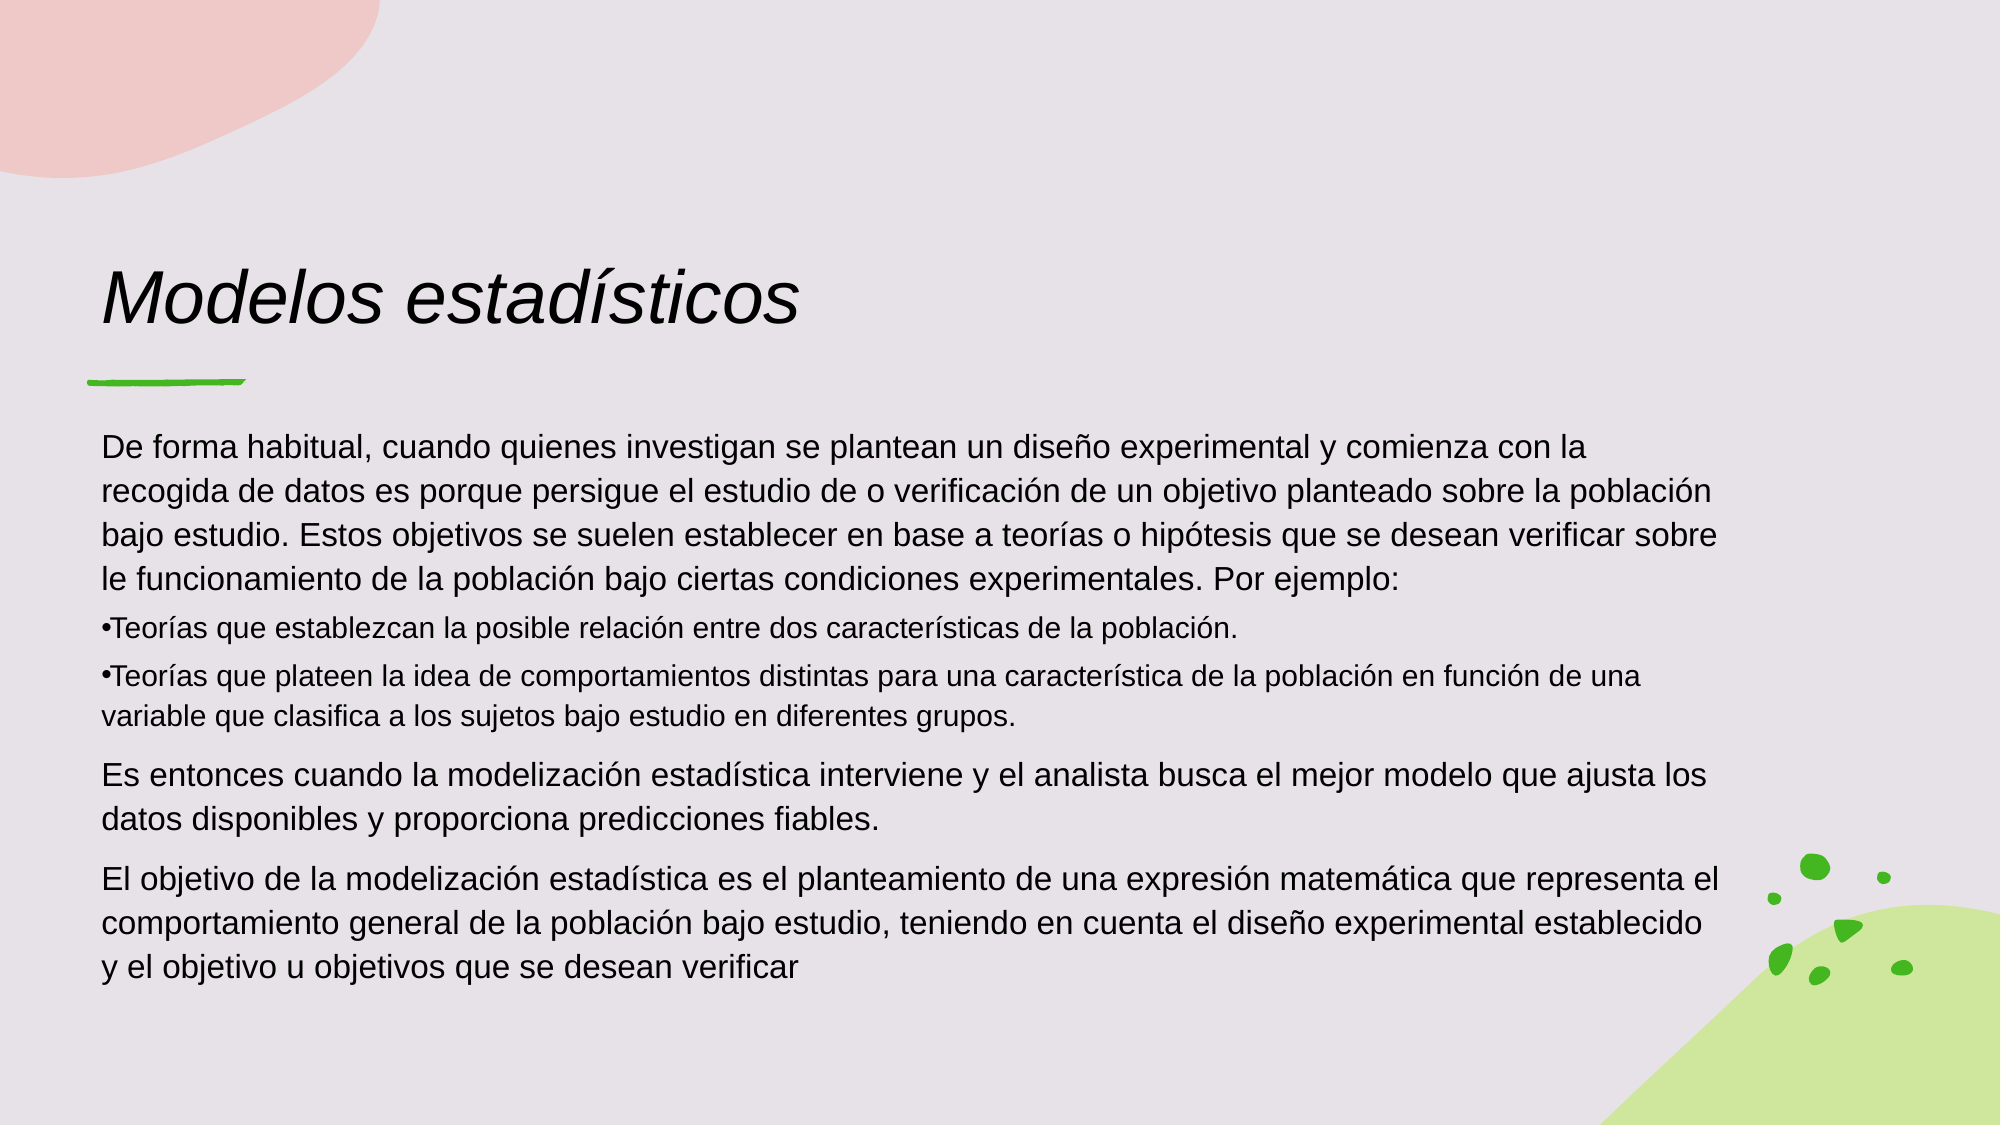

# Modelos estadísticos
De forma habitual, cuando quienes investigan se plantean un diseño experimental y comienza con la recogida de datos es porque persigue el estudio de o verificación de un objetivo planteado sobre la población bajo estudio. Estos objetivos se suelen establecer en base a teorías o hipótesis que se desean verificar sobre le funcionamiento de la población bajo ciertas condiciones experimentales. Por ejemplo:
Teorías que establezcan la posible relación entre dos características de la población.
Teorías que plateen la idea de comportamientos distintas para una característica de la población en función de una variable que clasifica a los sujetos bajo estudio en diferentes grupos.
Es entonces cuando la modelización estadística interviene y el analista busca el mejor modelo que ajusta los datos disponibles y proporciona predicciones fiables.
El objetivo de la modelización estadística es el planteamiento de una expresión matemática que representa el comportamiento general de la población bajo estudio, teniendo en cuenta el diseño experimental establecido y el objetivo u objetivos que se desean verificar